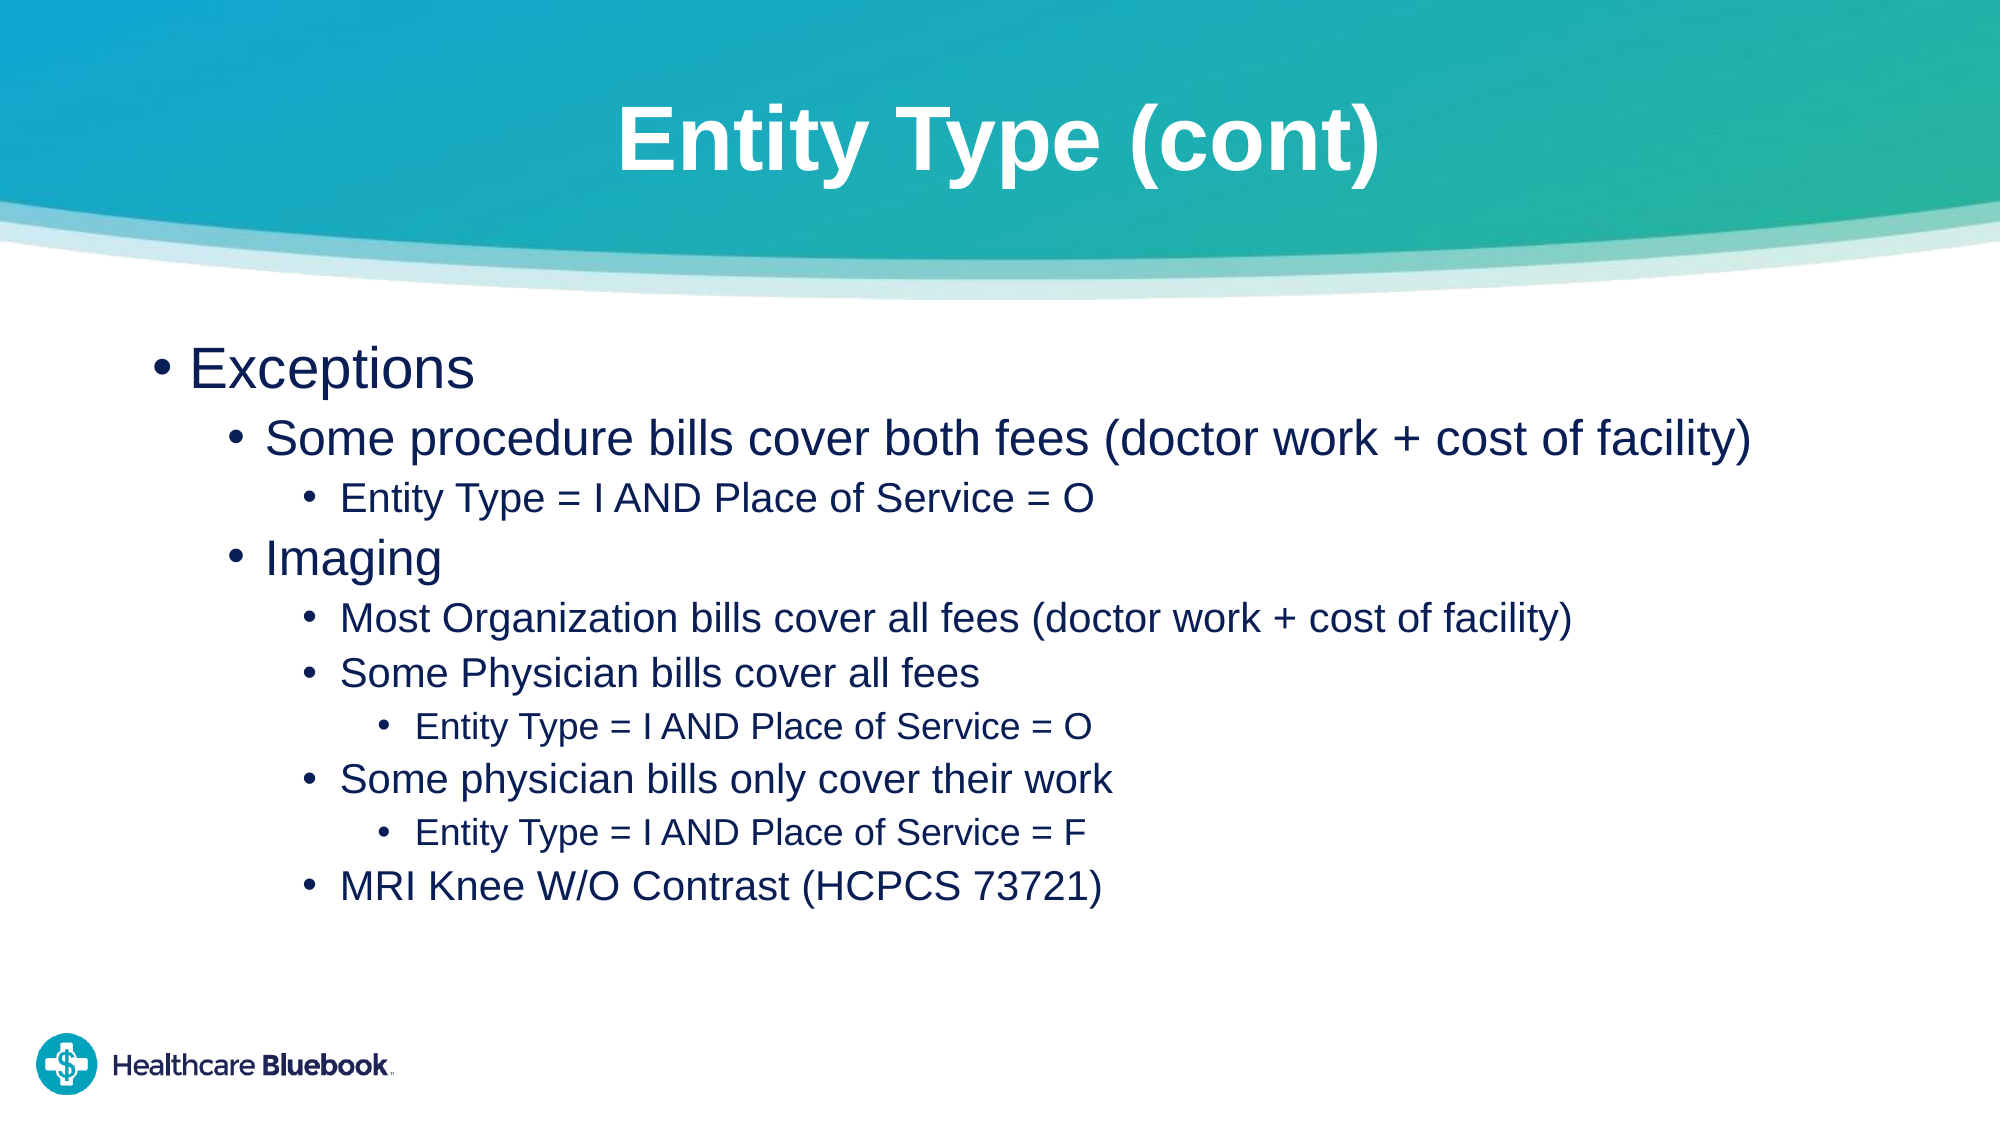

# Entity Type (cont)
Exceptions
Some procedure bills cover both fees (doctor work + cost of facility)
Entity Type = I AND Place of Service = O
Imaging
Most Organization bills cover all fees (doctor work + cost of facility)
Some Physician bills cover all fees
Entity Type = I AND Place of Service = O
Some physician bills only cover their work
Entity Type = I AND Place of Service = F
MRI Knee W/O Contrast (HCPCS 73721)